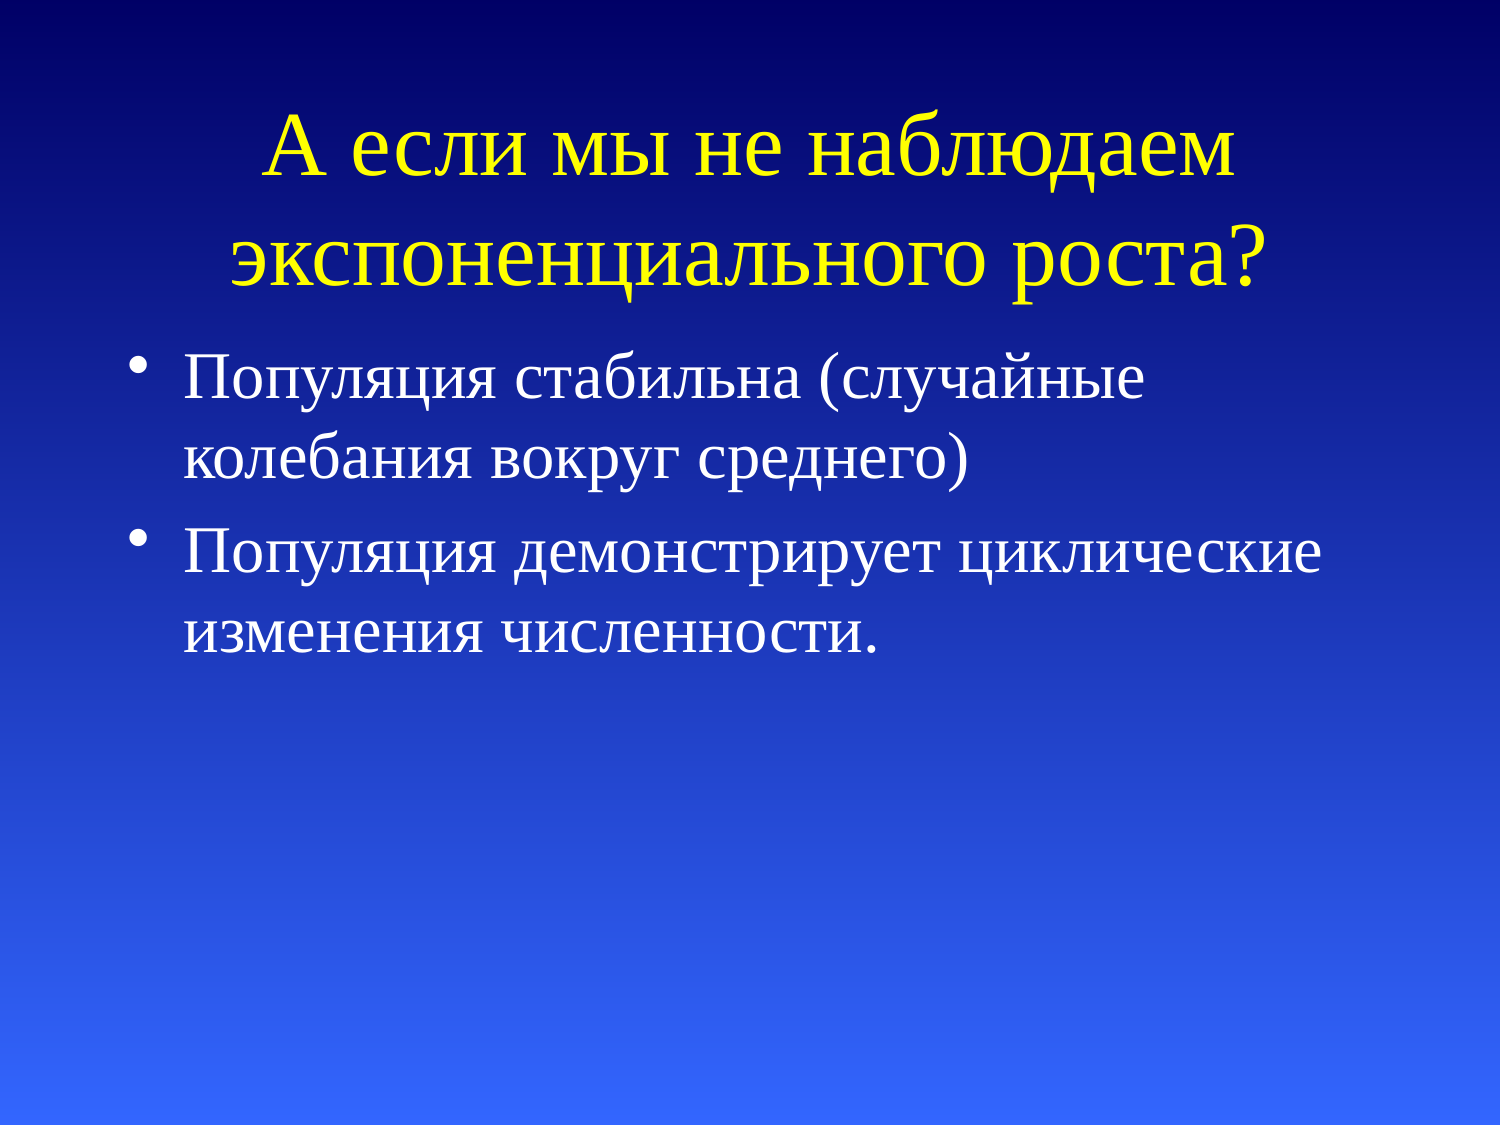

# А если мы не наблюдаем экспоненциального роста?
Популяция стабильна (случайные колебания вокруг среднего)
Популяция демонстрирует циклические изменения численности.